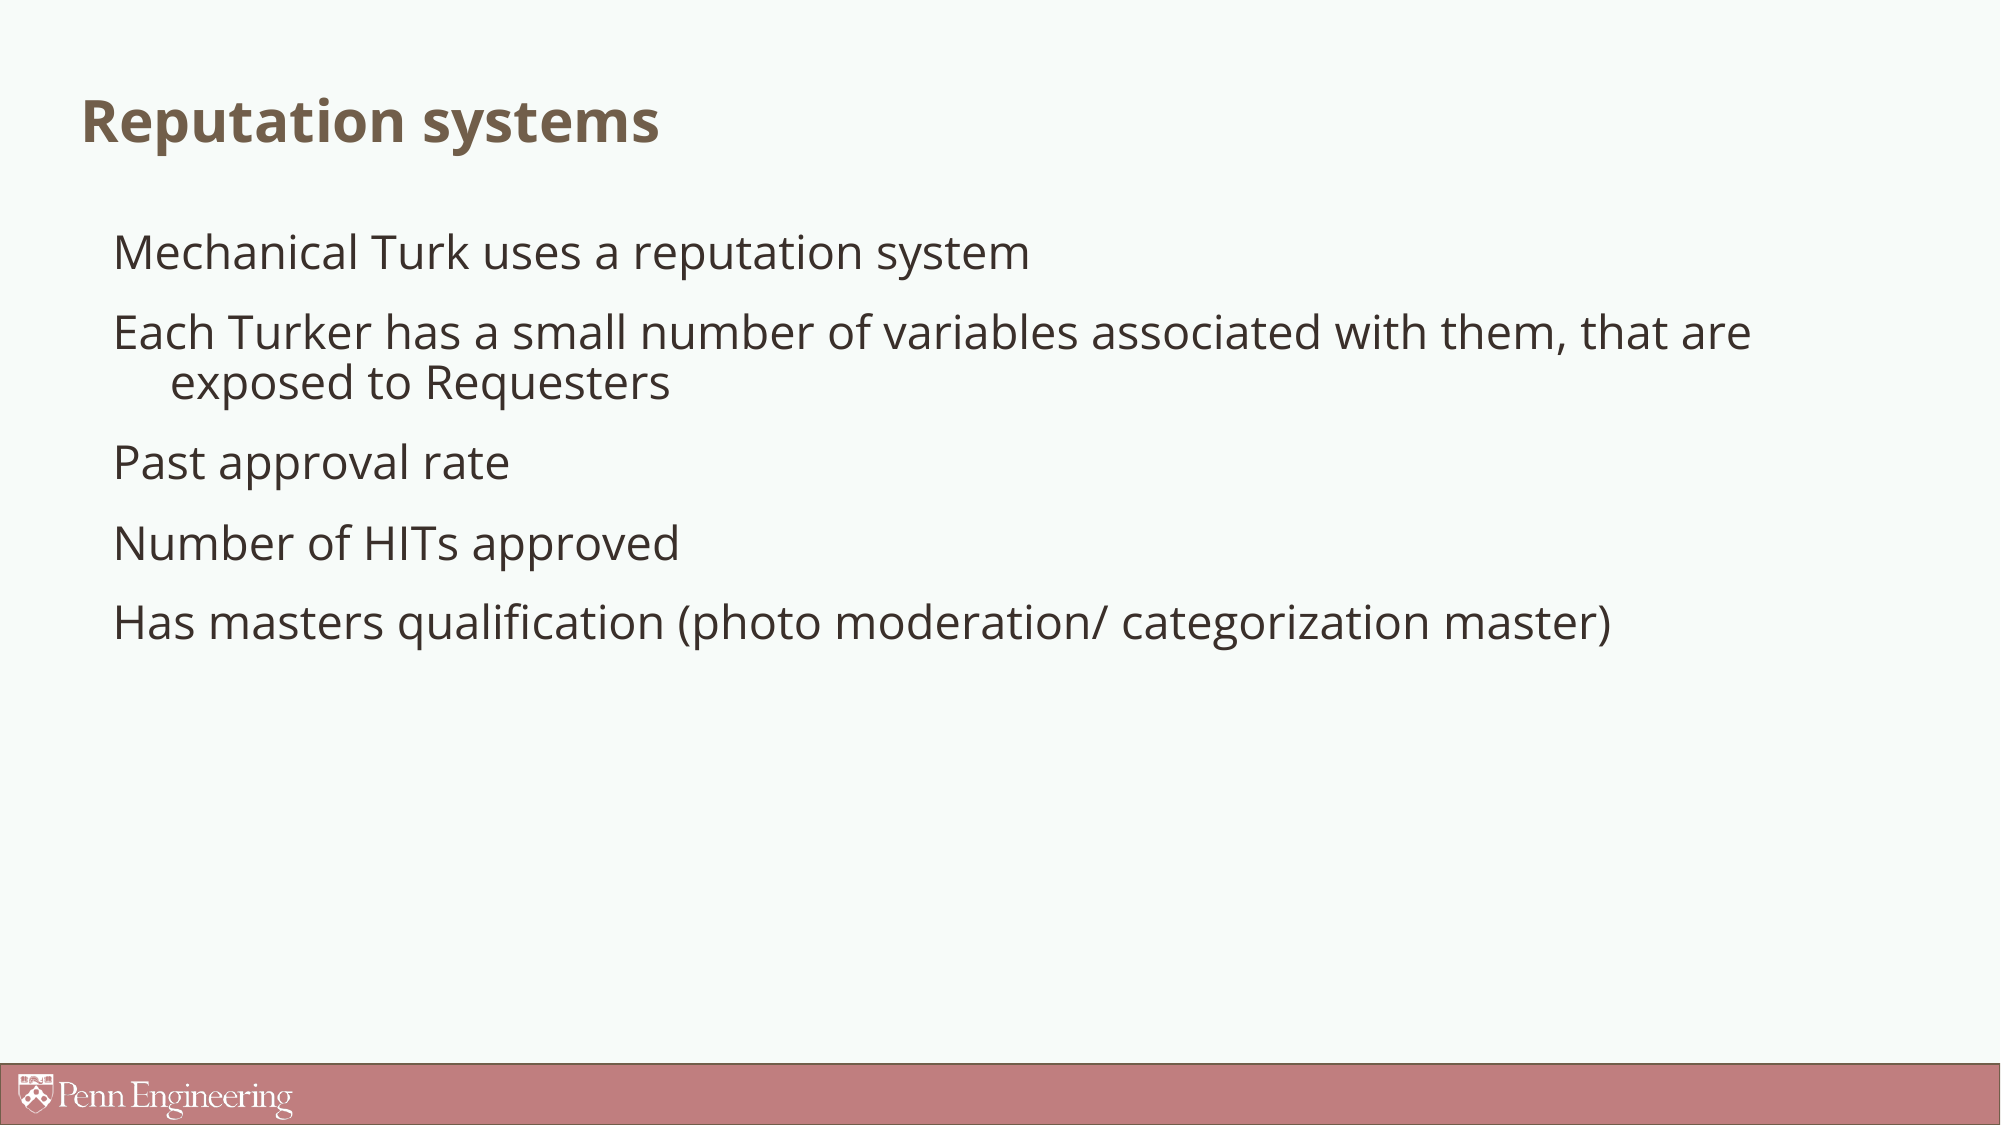

# Reputation systems
Mechanical Turk uses a reputation system
Each Turker has a small number of variables associated with them, that are exposed to Requesters
Past approval rate
Number of HITs approved
Has masters qualification (photo moderation/ categorization master)